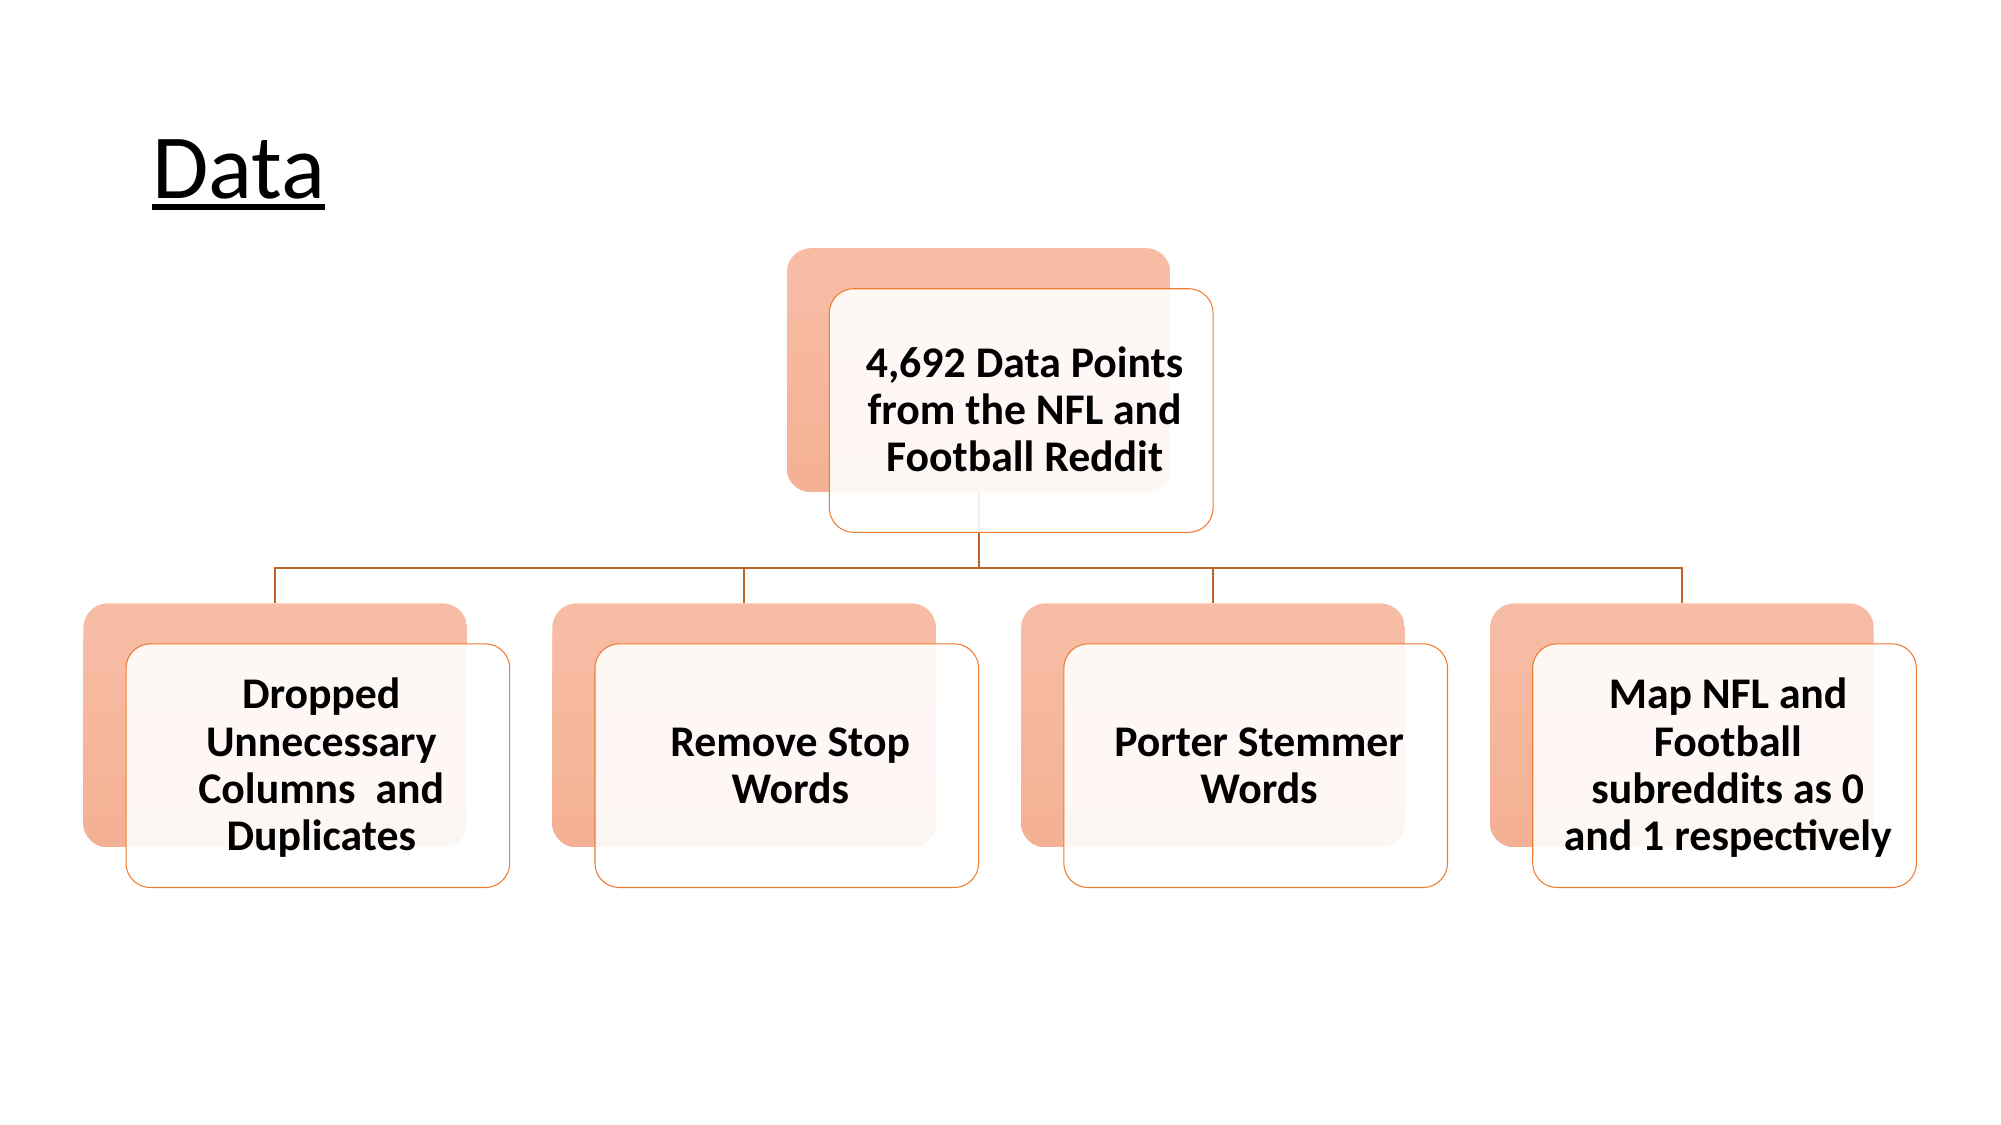

# Data
4,692 Data Points from the NFL and Football Reddit
Dropped Unnecessary Columns  and Duplicates
Remove Stop Words
Porter Stemmer Words
Map NFL and Football subreddits as 0 and 1 respectively